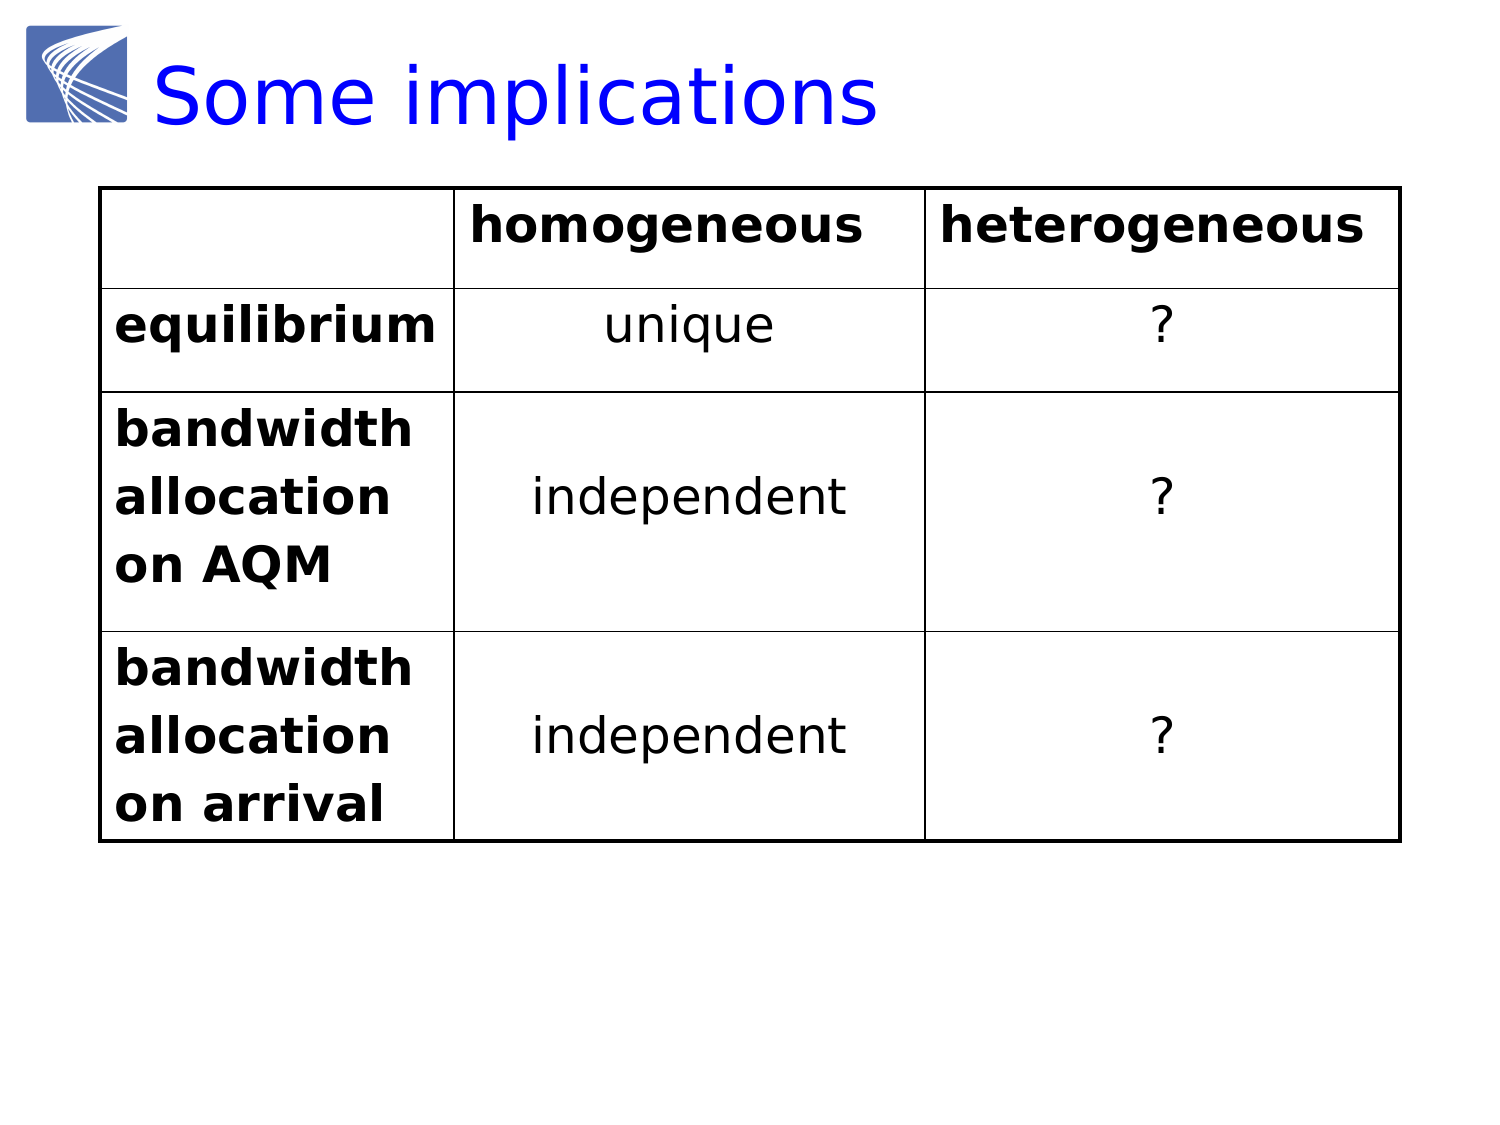

# Some implications
|  | homogeneous | heterogeneous |
| --- | --- | --- |
| equilibrium | unique | ? |
| bandwidth allocation on AQM | independent | ? |
| bandwidth allocation on arrival | independent | ? |